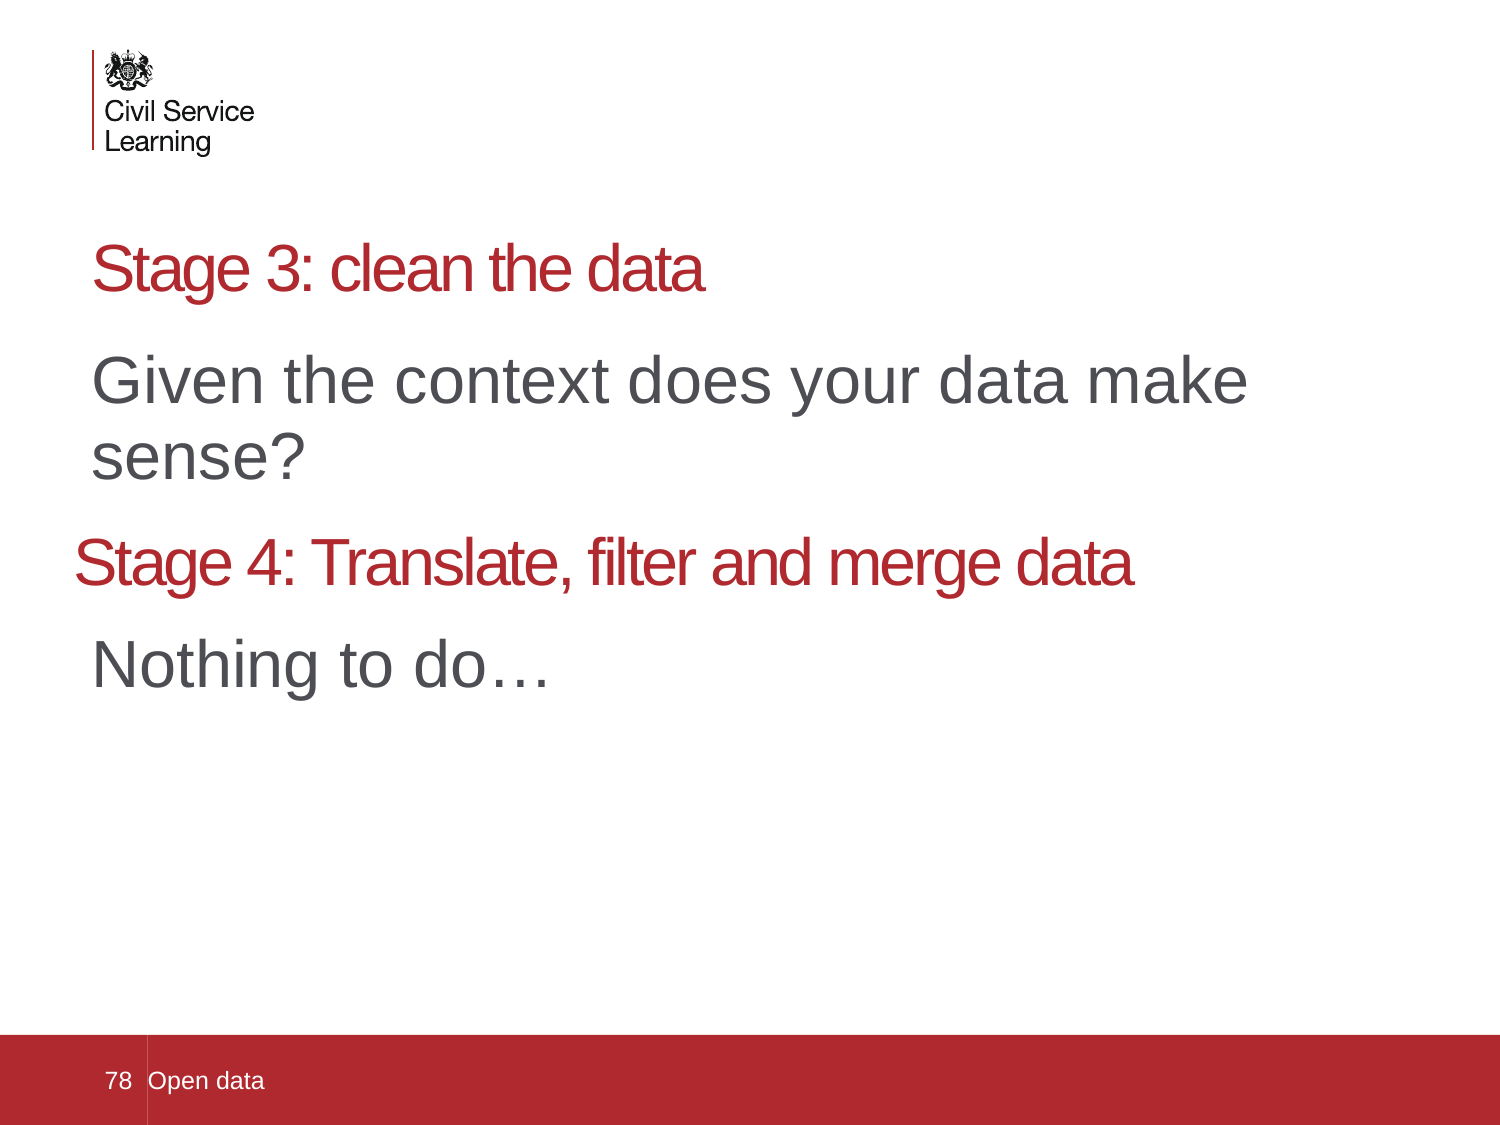

# Stage 3: clean the data
Given the context does your data make sense?

Nothing to do…

Stage 4: Translate, filter and merge data
78
Open data